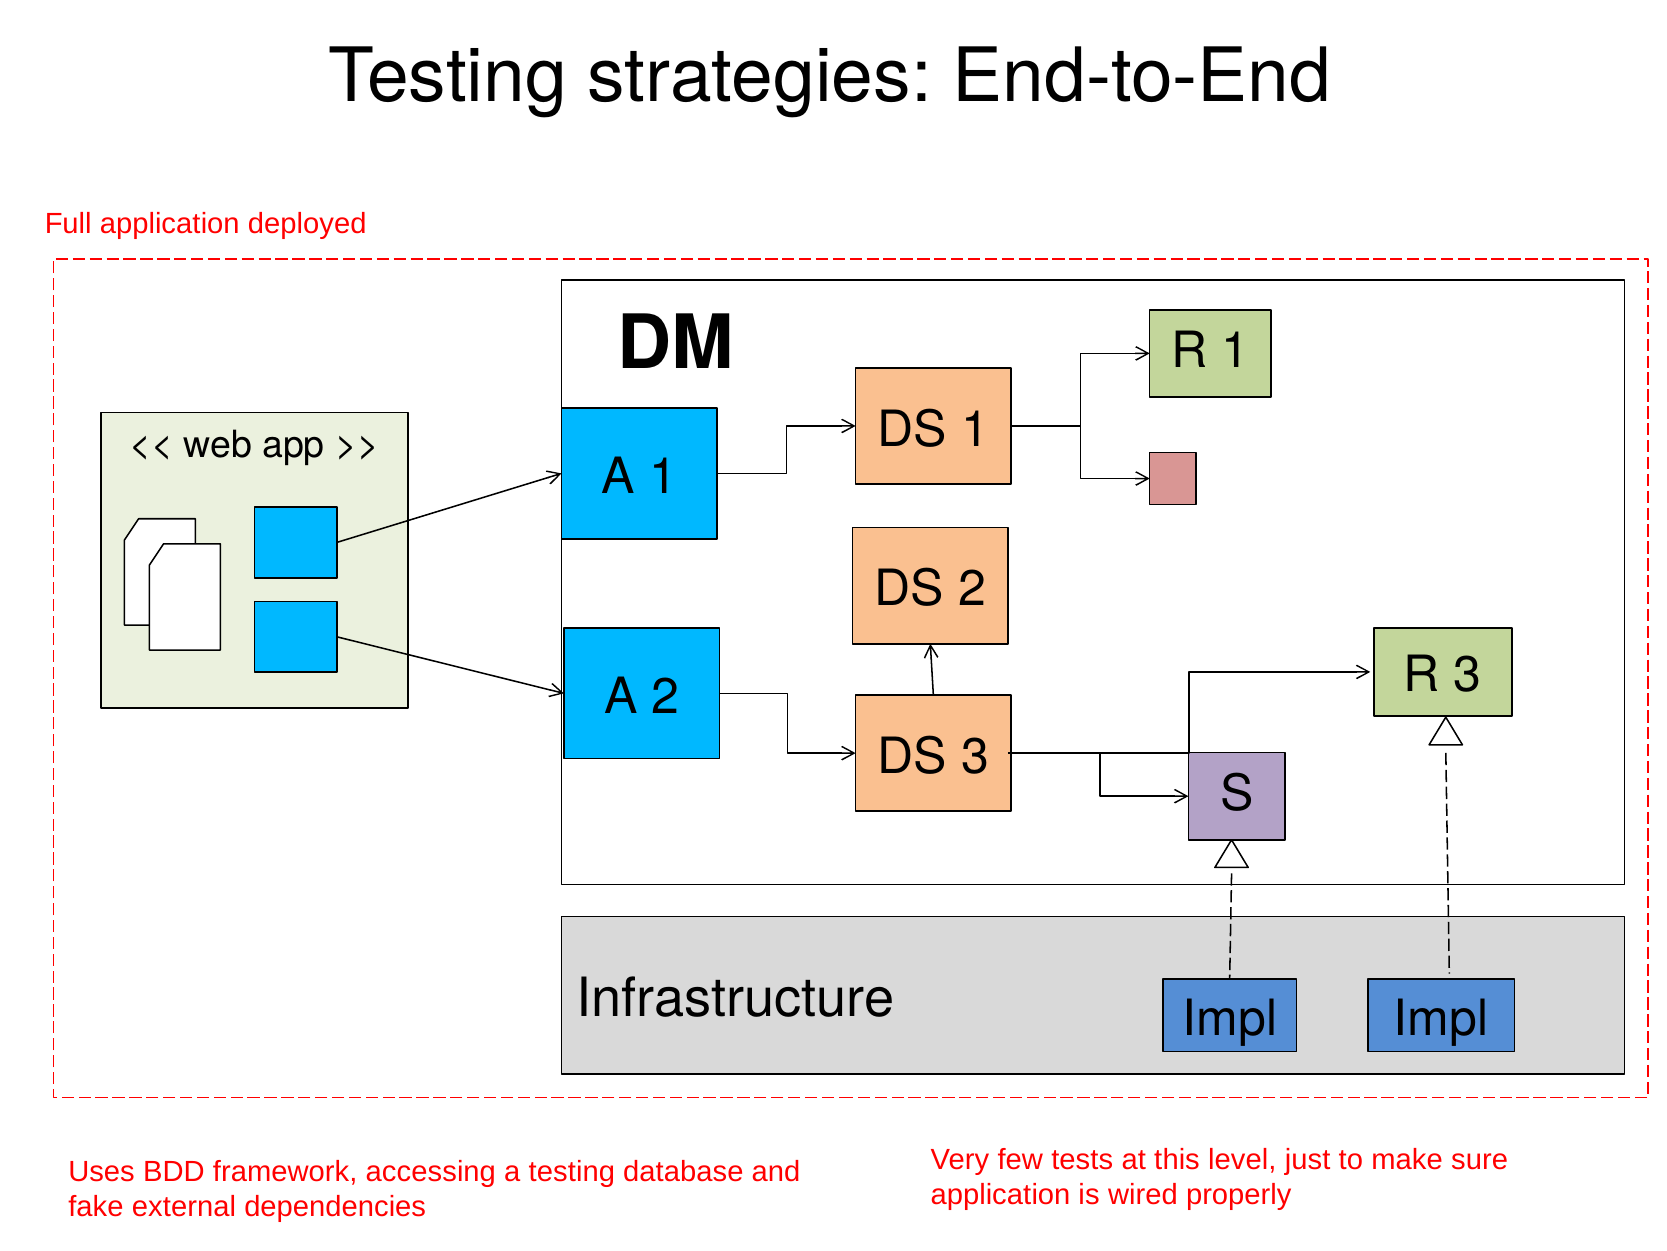

# Testing strategies: End-to-End
Full application deployed

Model
DM
R 1
DS 1
A 1
<< web app >>

DS 2
A 2
R 3
DS 3

S

Infrastructure
Impl
Impl
Very few tests at this level, just to make sure application is wired properly
Uses BDD framework, accessing a testing database and fake external dependencies